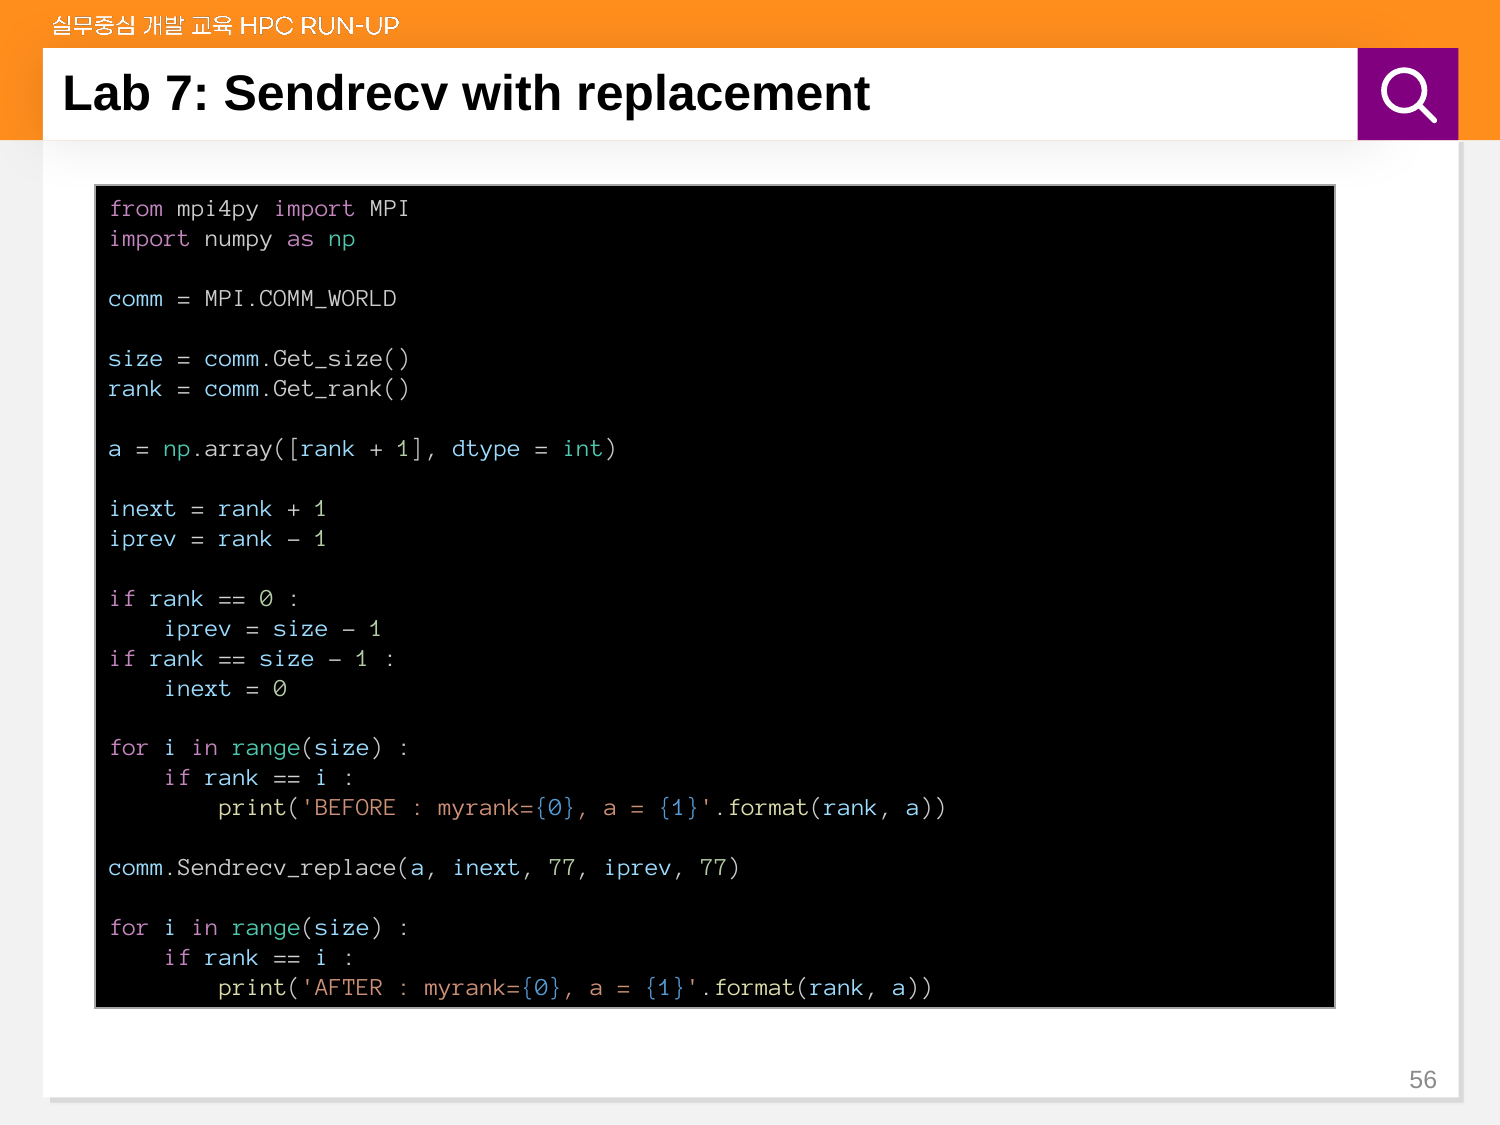

# Lab 7: Sendrecv with replacement
from mpi4py import MPI
import numpy as np
comm = MPI.COMM_WORLD
size = comm.Get_size()
rank = comm.Get_rank()
a = np.array([rank + 1], dtype = int)
inext = rank + 1
iprev = rank - 1
if rank == 0 :
    iprev = size - 1
if rank == size - 1 :
    inext = 0
for i in range(size) :
    if rank == i :
        print('BEFORE : myrank={0}, a = {1}'.format(rank, a))
comm.Sendrecv_replace(a, inext, 77, iprev, 77)
for i in range(size) :
    if rank == i :
        print('AFTER : myrank={0}, a = {1}'.format(rank, a))
56